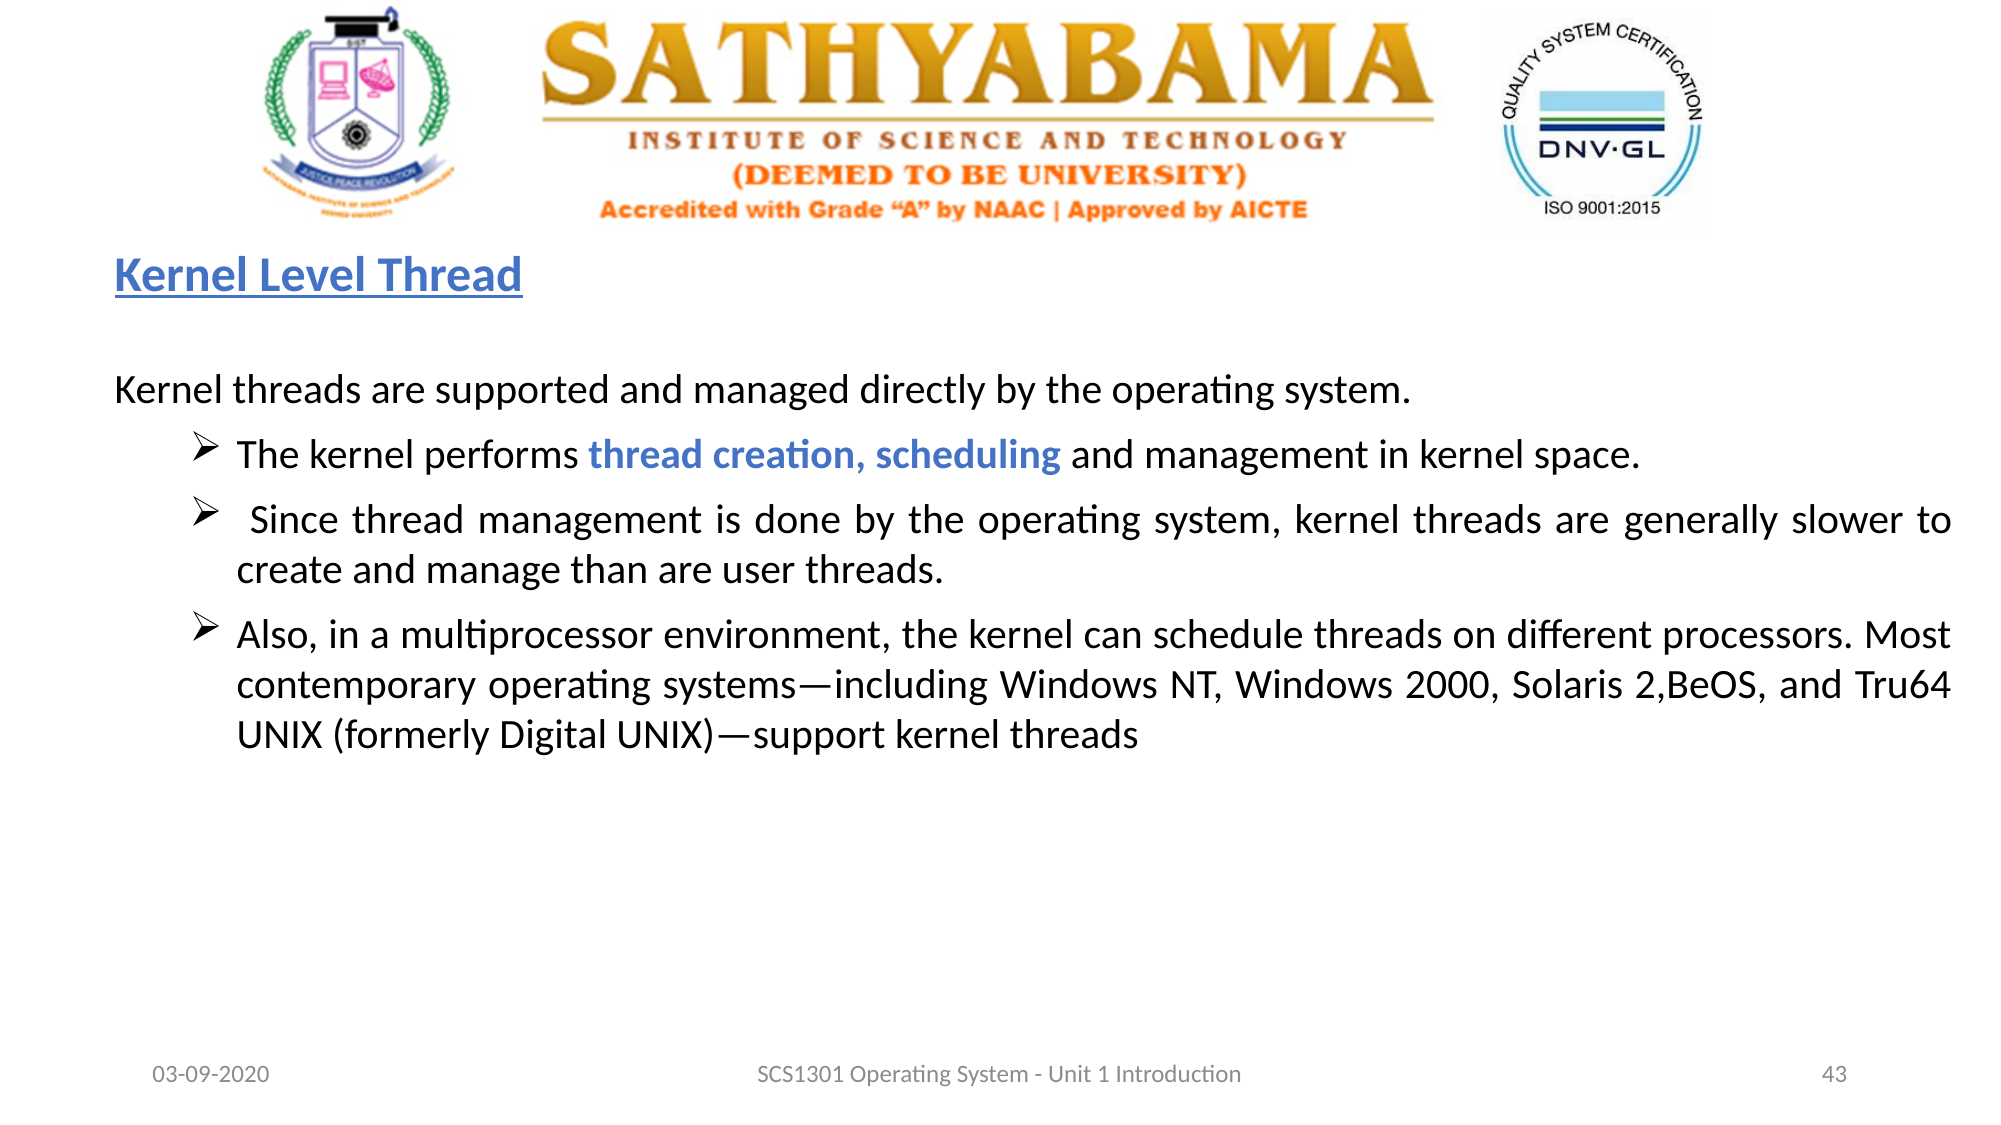

Kernel Level Thread

Kernel threads are supported and managed directly by the operating system.
The kernel performs thread creation, scheduling and management in kernel space.
 Since thread management is done by the operating system, kernel threads are generally slower to create and manage than are user threads.
Also, in a multiprocessor environment, the kernel can schedule threads on different processors. Most contemporary operating systems—including Windows NT, Windows 2000, Solaris 2,BeOS, and Tru64 UNIX (formerly Digital UNIX)—support kernel threads

03-09-2020
SCS1301 Operating System - Unit 1 Introduction
43